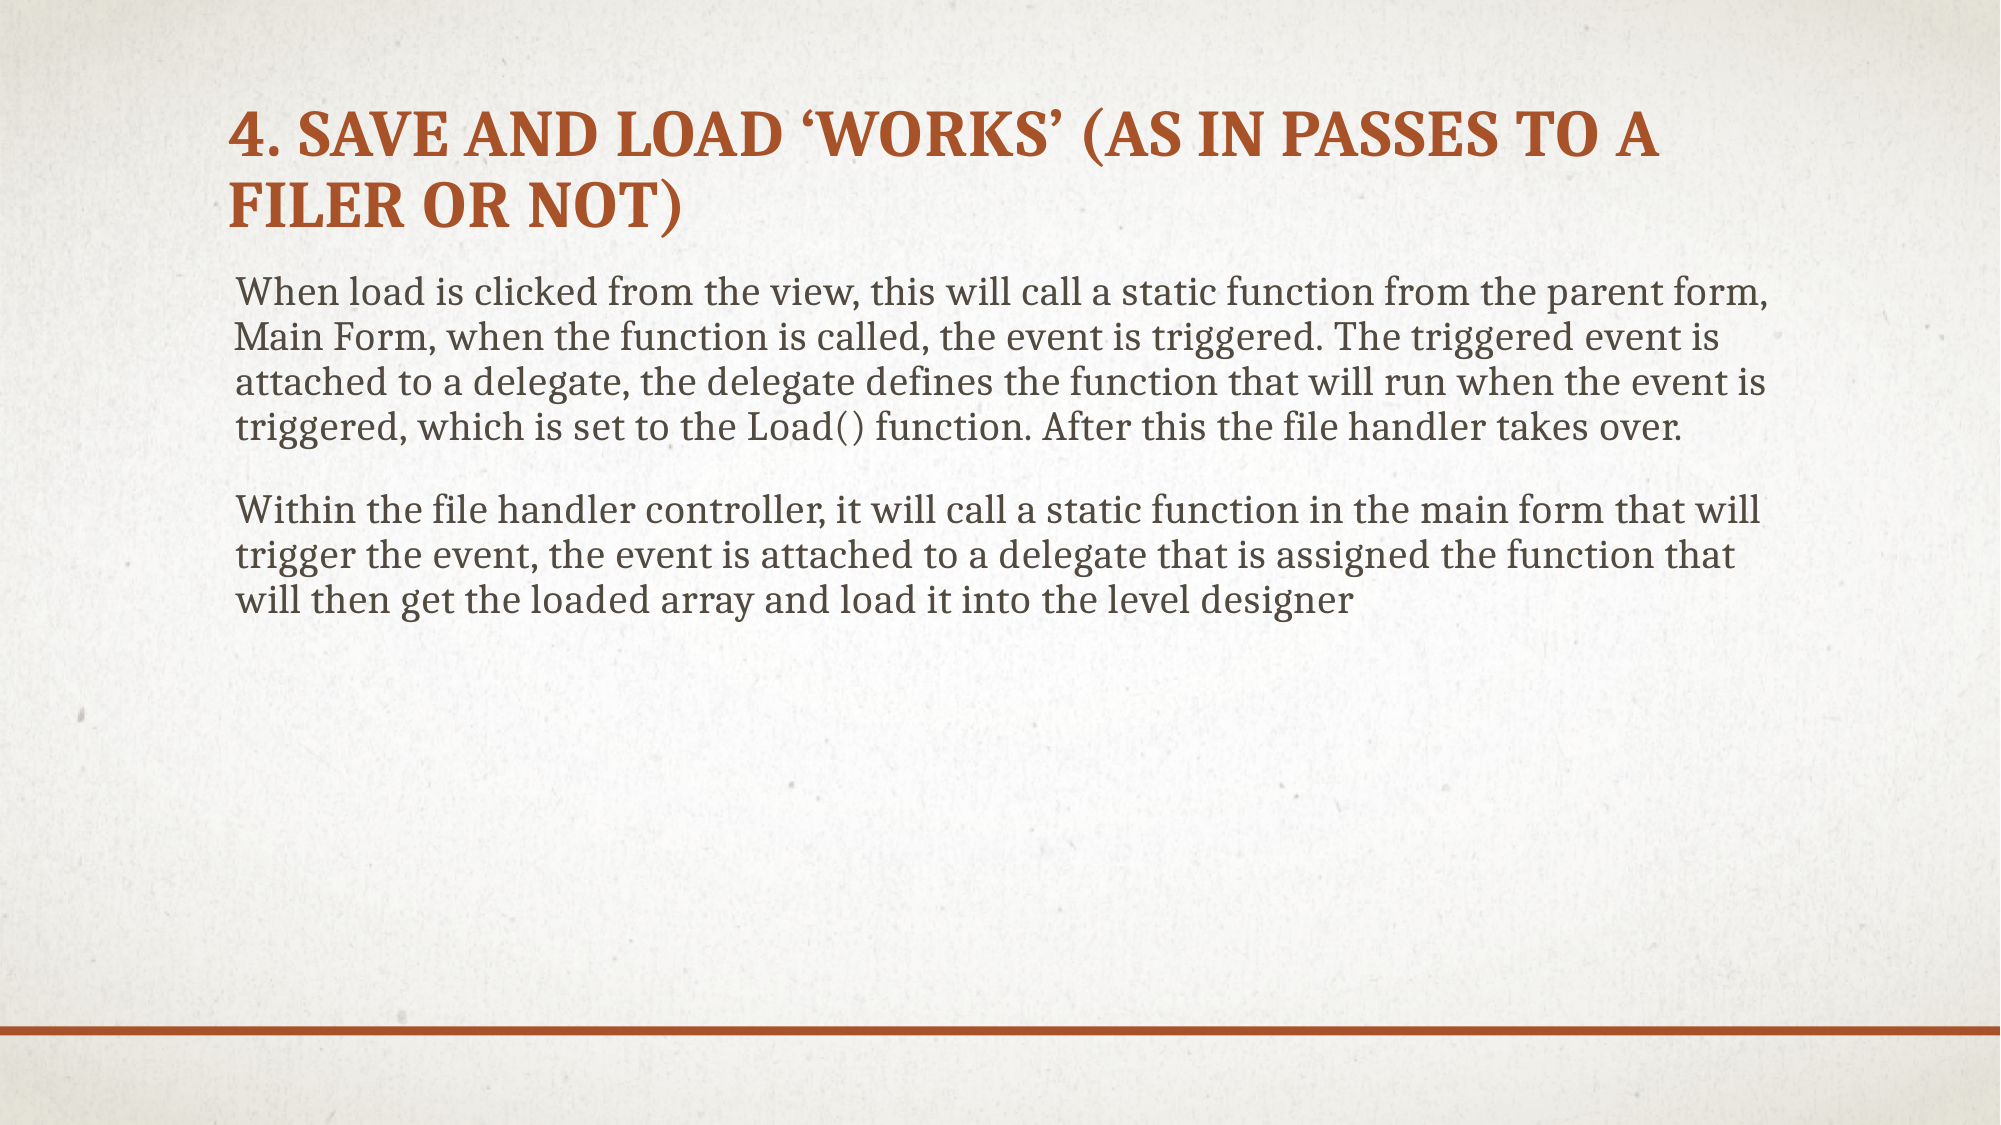

# 4. Save and load ‘works’ (as in passes to a Filer or NOT)
When load is clicked from the view, this will call a static function from the parent form, Main Form, when the function is called, the event is triggered. The triggered event is attached to a delegate, the delegate defines the function that will run when the event is triggered, which is set to the Load() function. After this the file handler takes over.
Within the file handler controller, it will call a static function in the main form that will trigger the event, the event is attached to a delegate that is assigned the function that will then get the loaded array and load it into the level designer